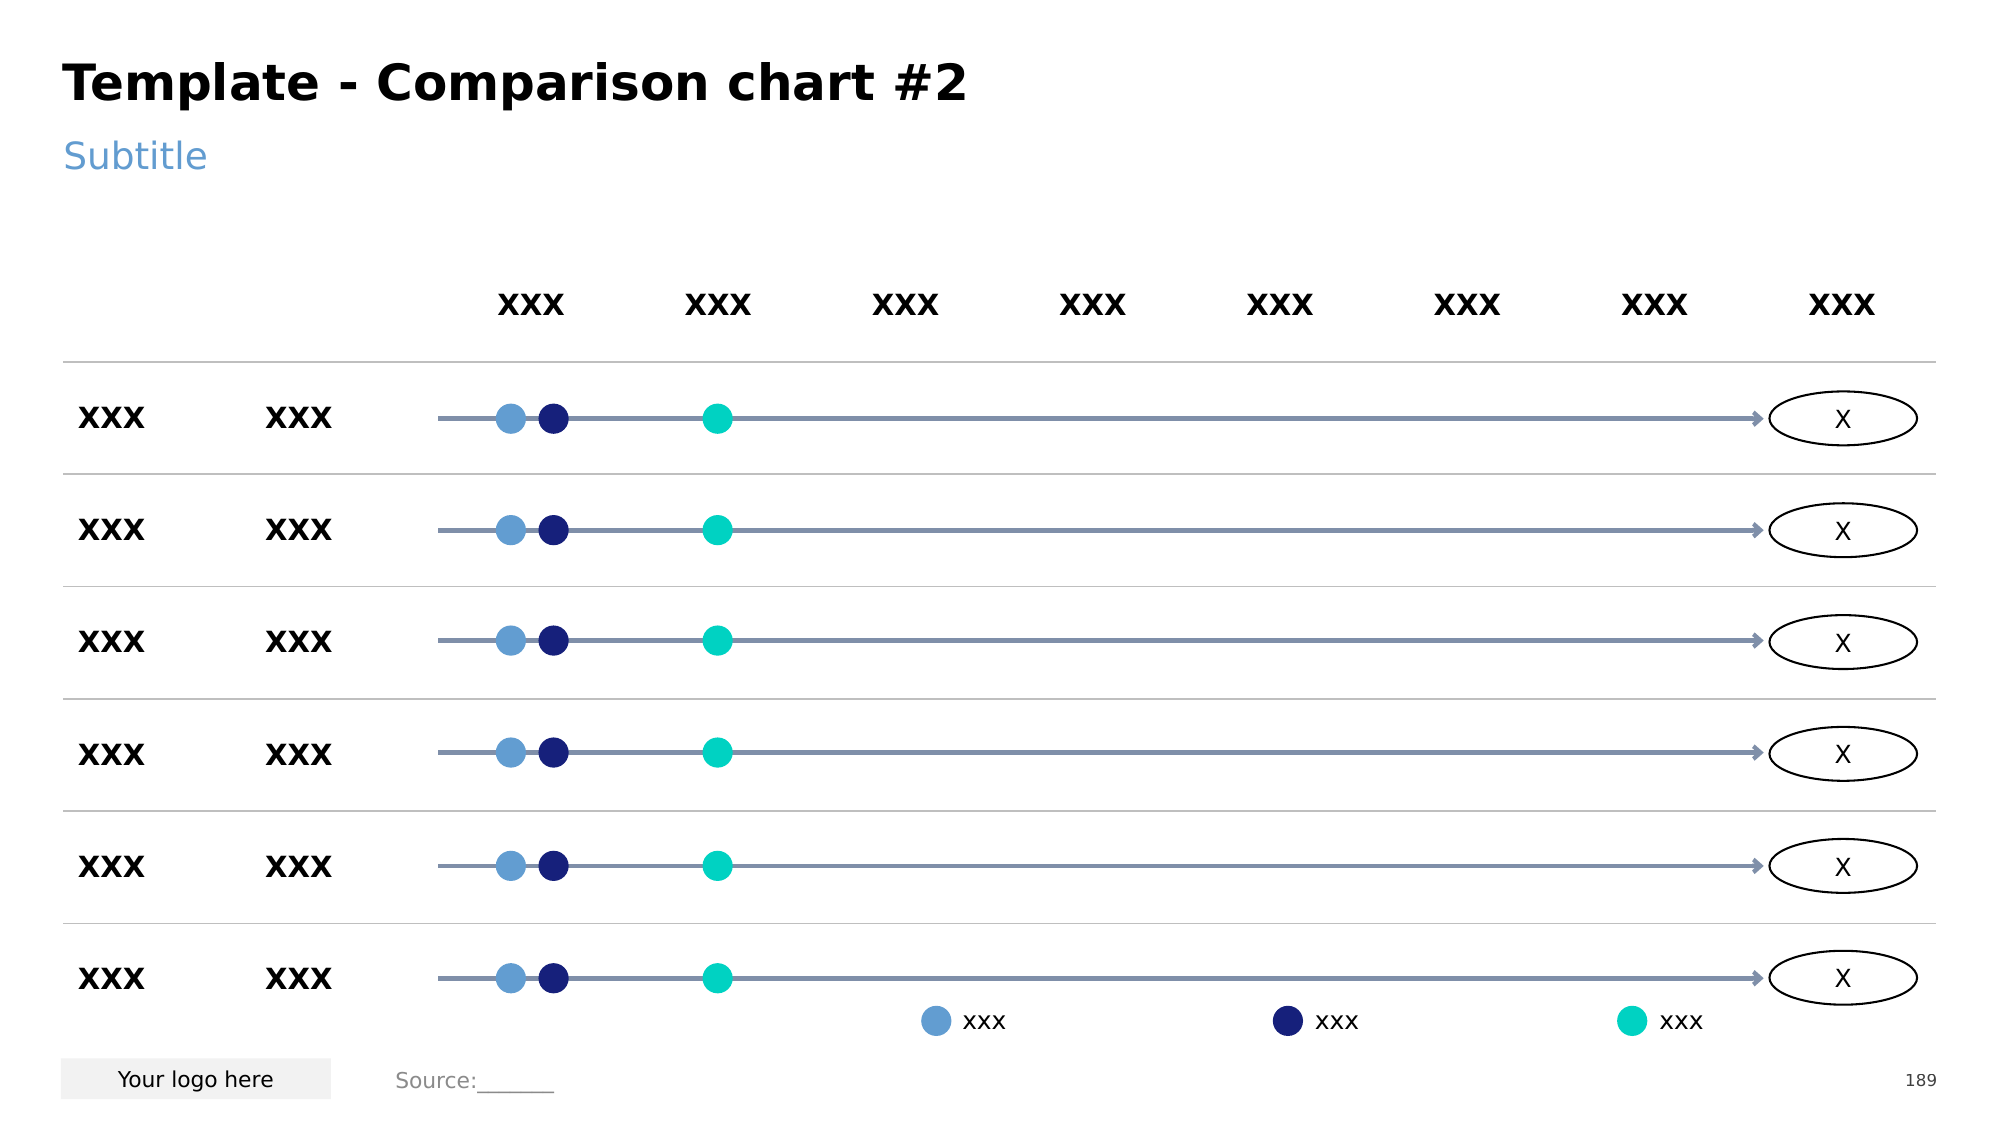

# Template - Comparison chart #2
Subtitle

|  |  | XXX | XXX | XXX | XXX | XXX | XXX | XXX | XXX |
| --- | --- | --- | --- | --- | --- | --- | --- | --- | --- |
| XXX | XXX |  |  |  |  |  |  |  |  |
| XXX | XXX |  |  |  |  |  |  |  |  |
| XXX | XXX |  |  |  |  |  |  |  |  |
| XXX | XXX |  |  |  |  |  |  |  |  |
| XXX | XXX |  |  |  |  |  |  |  |  |
| XXX | XXX |  |  |  |  |  |  |  |  |
X

X

X

X

X

X

xxx
xxx
xxx

Source:_______